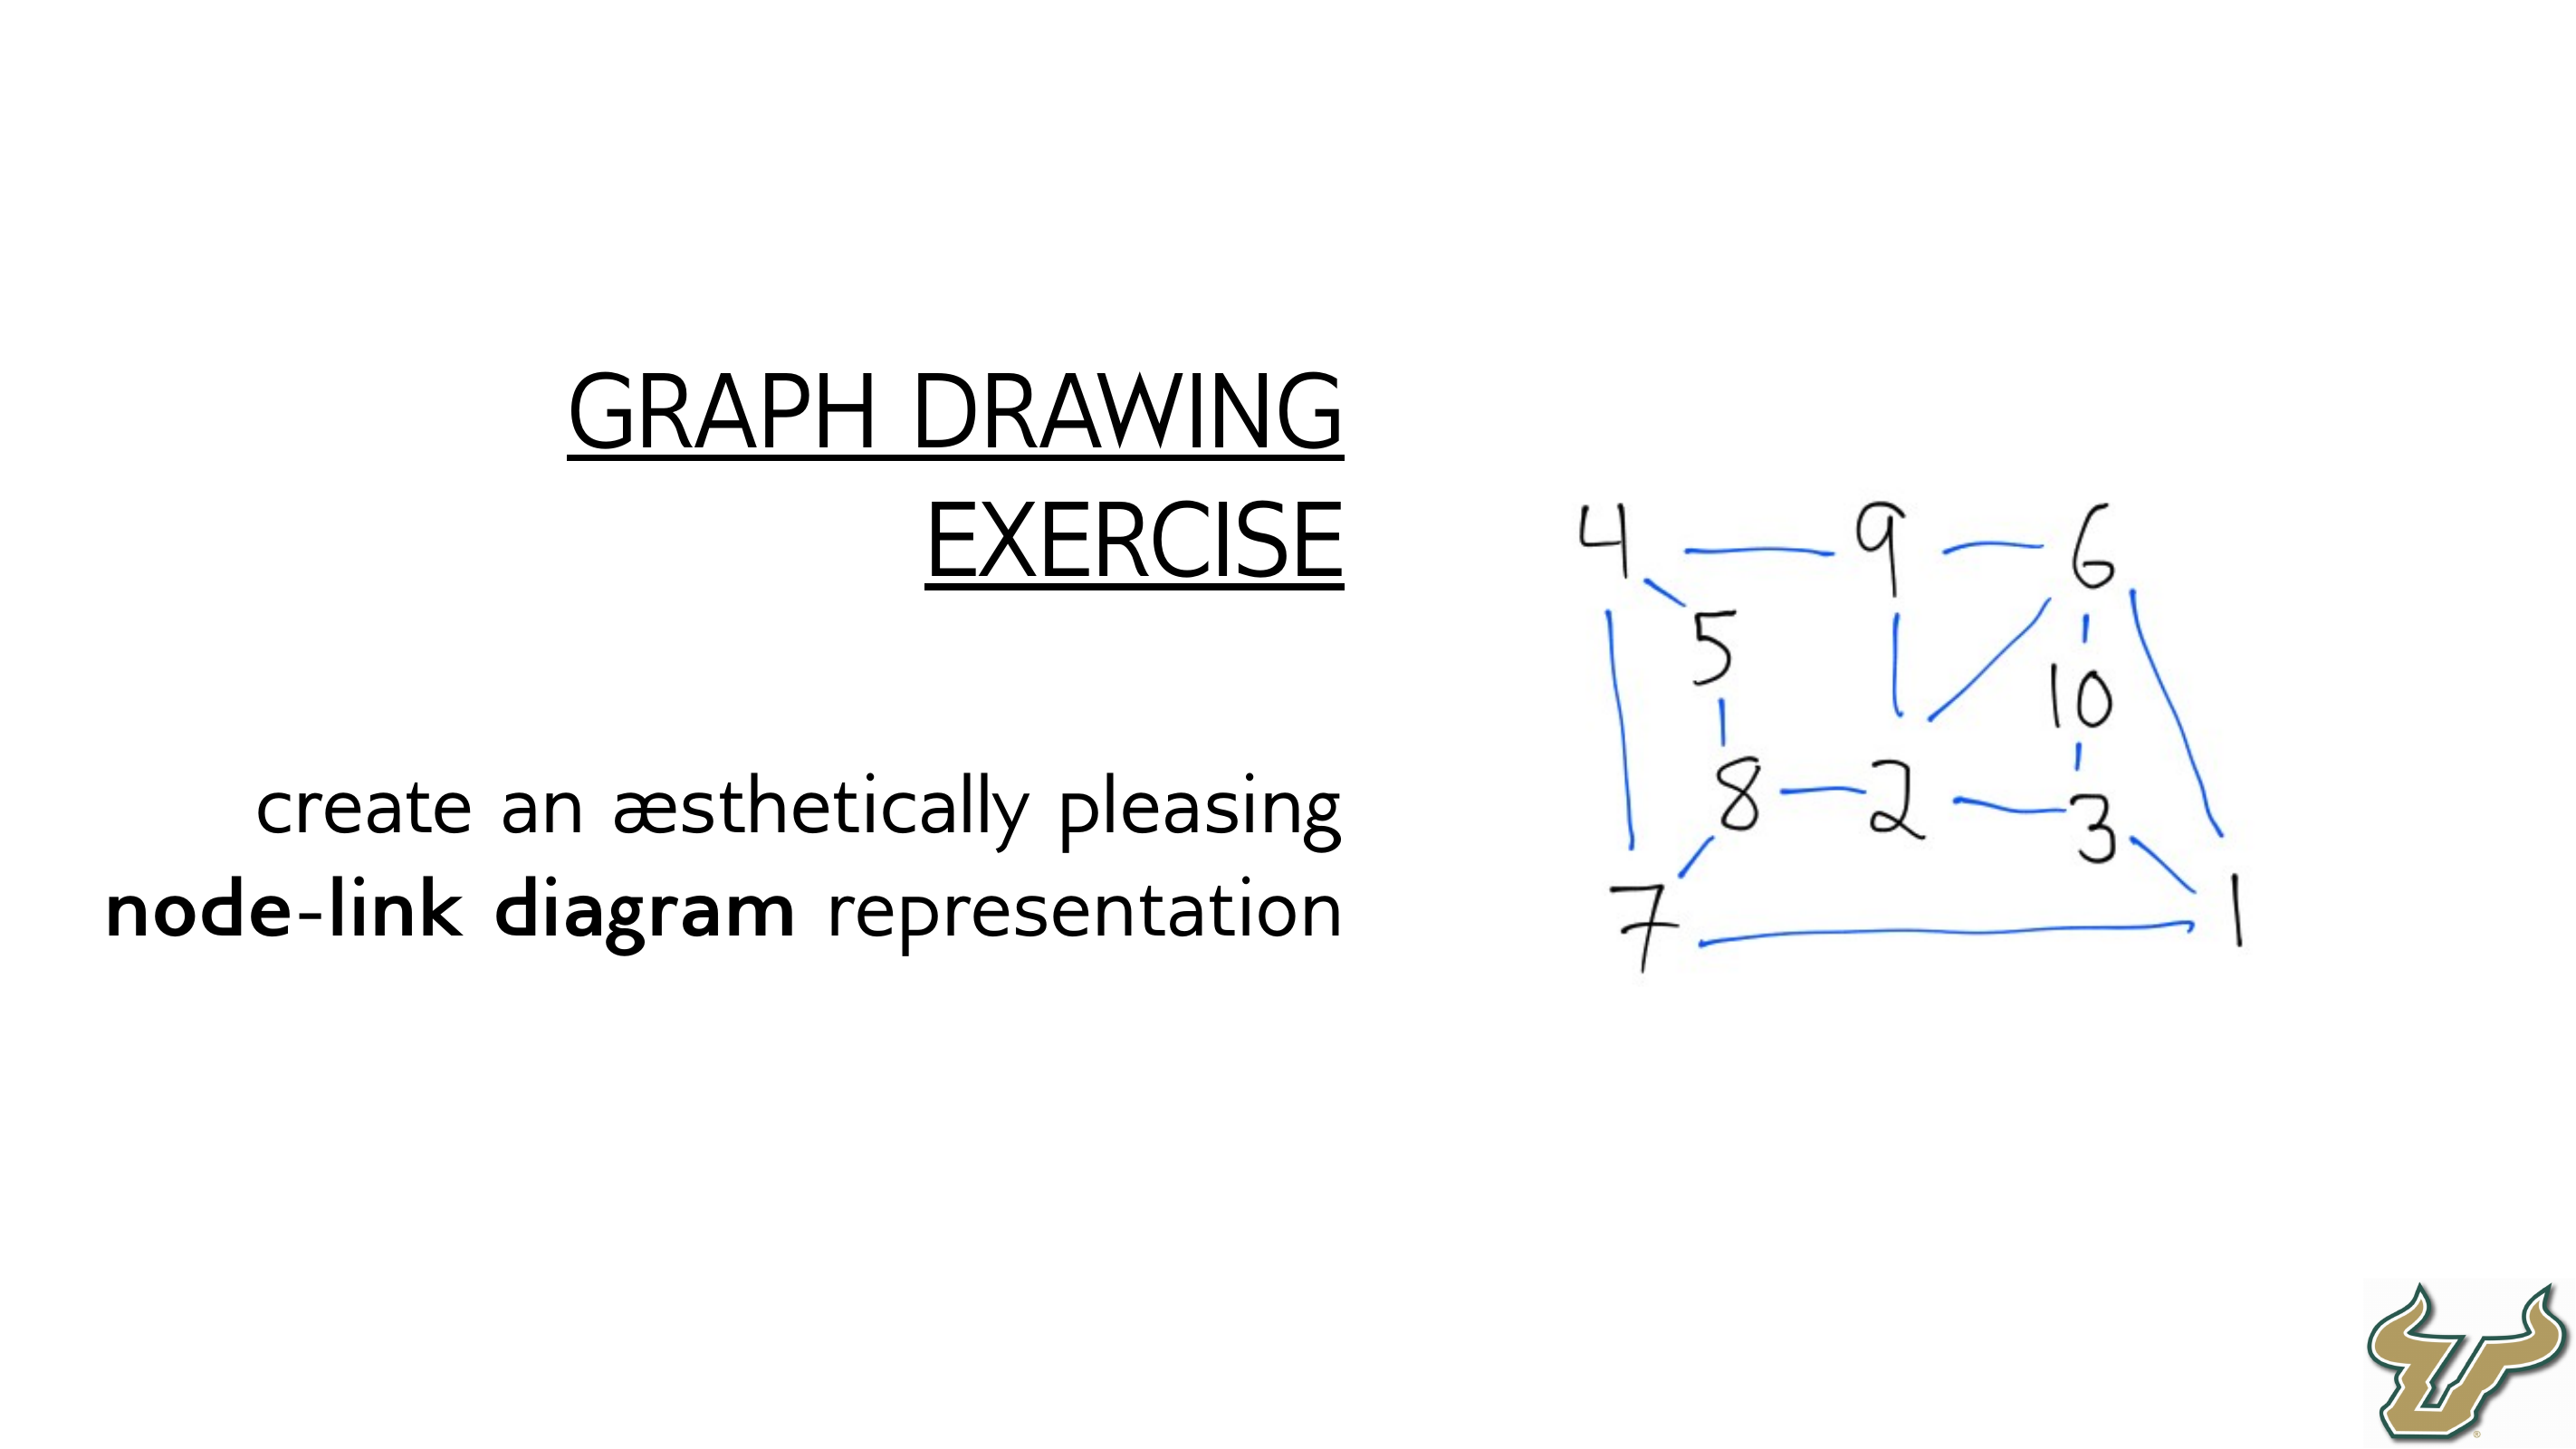

GRAPH DRAWING EXERCISE

create an aesthetically pleasing node-link diagram representation